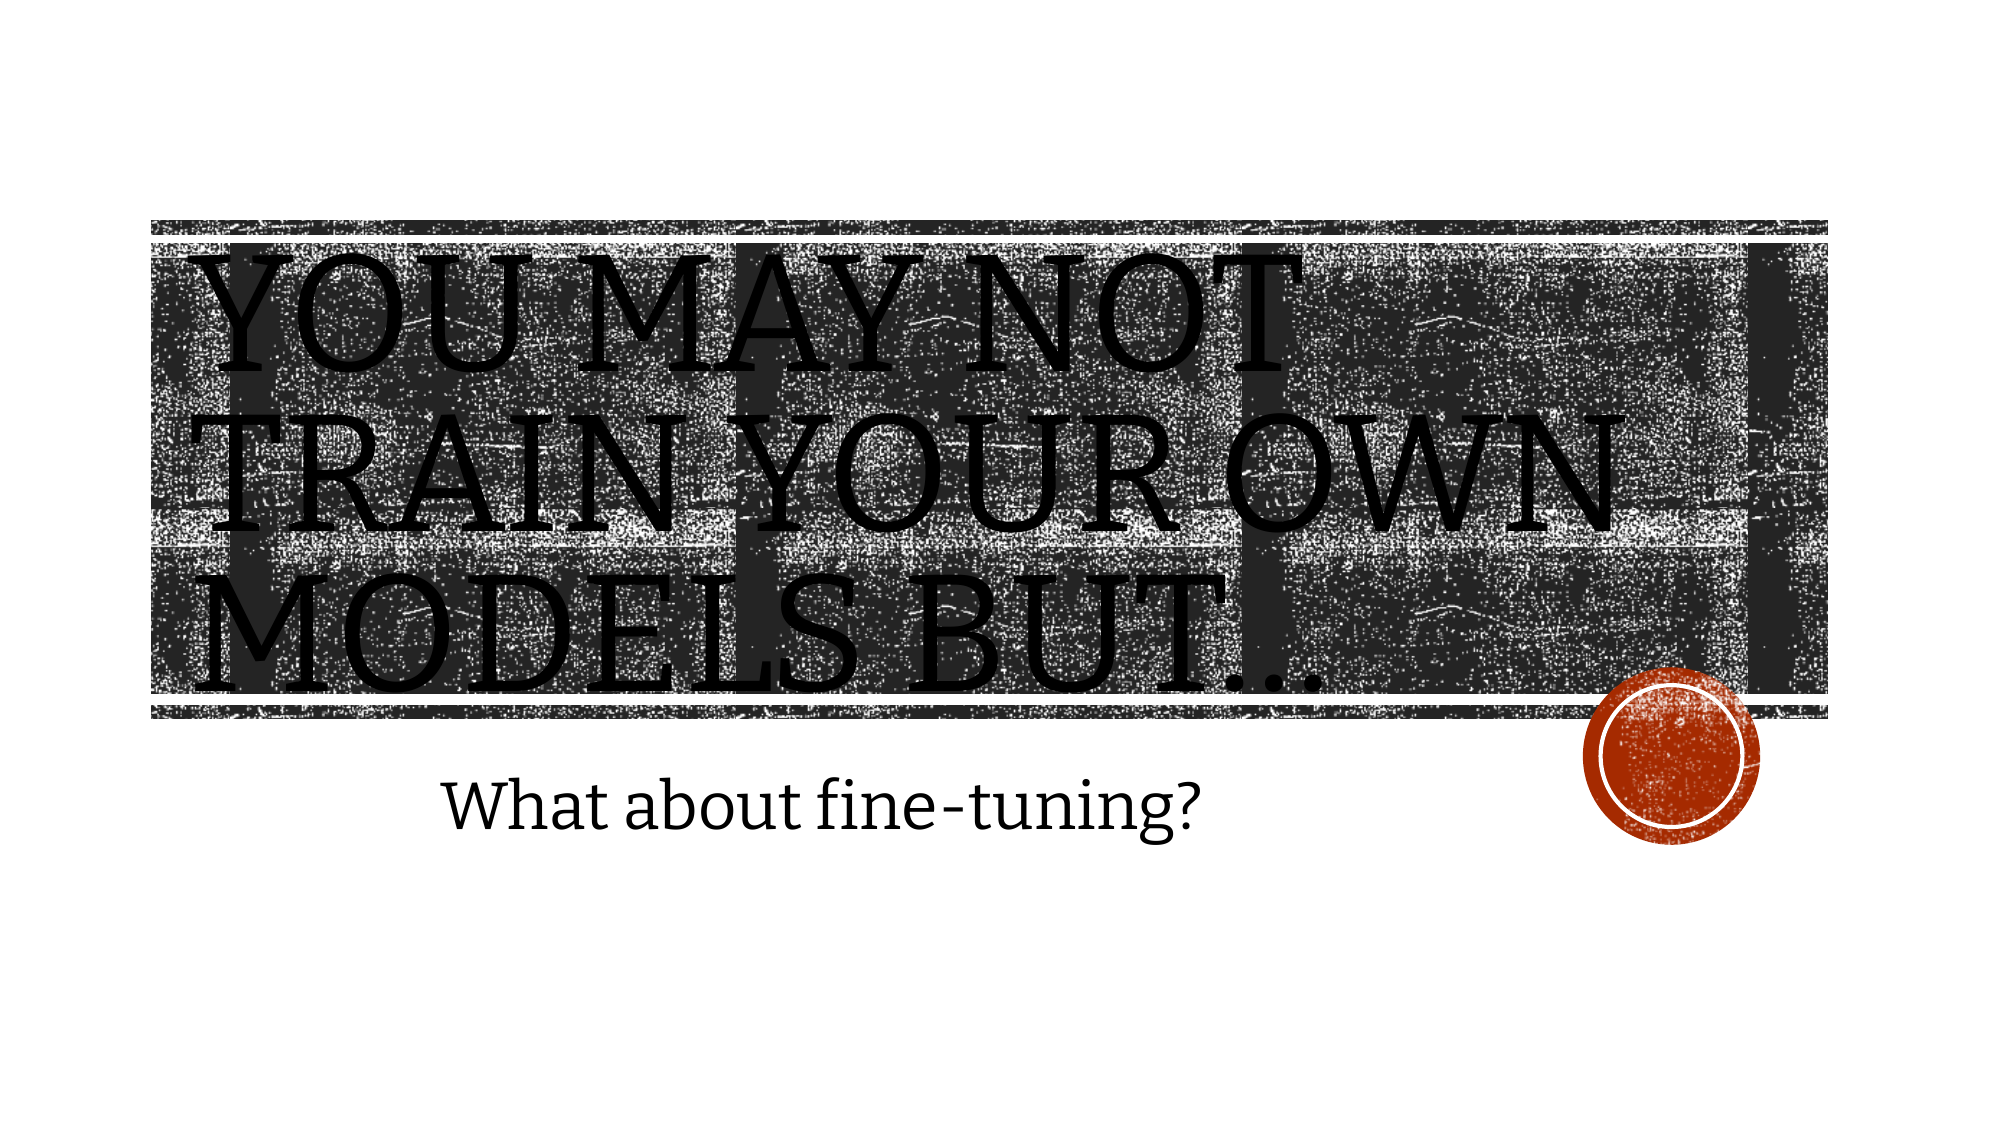

# You may not train your own models But…
What about fine-tuning?